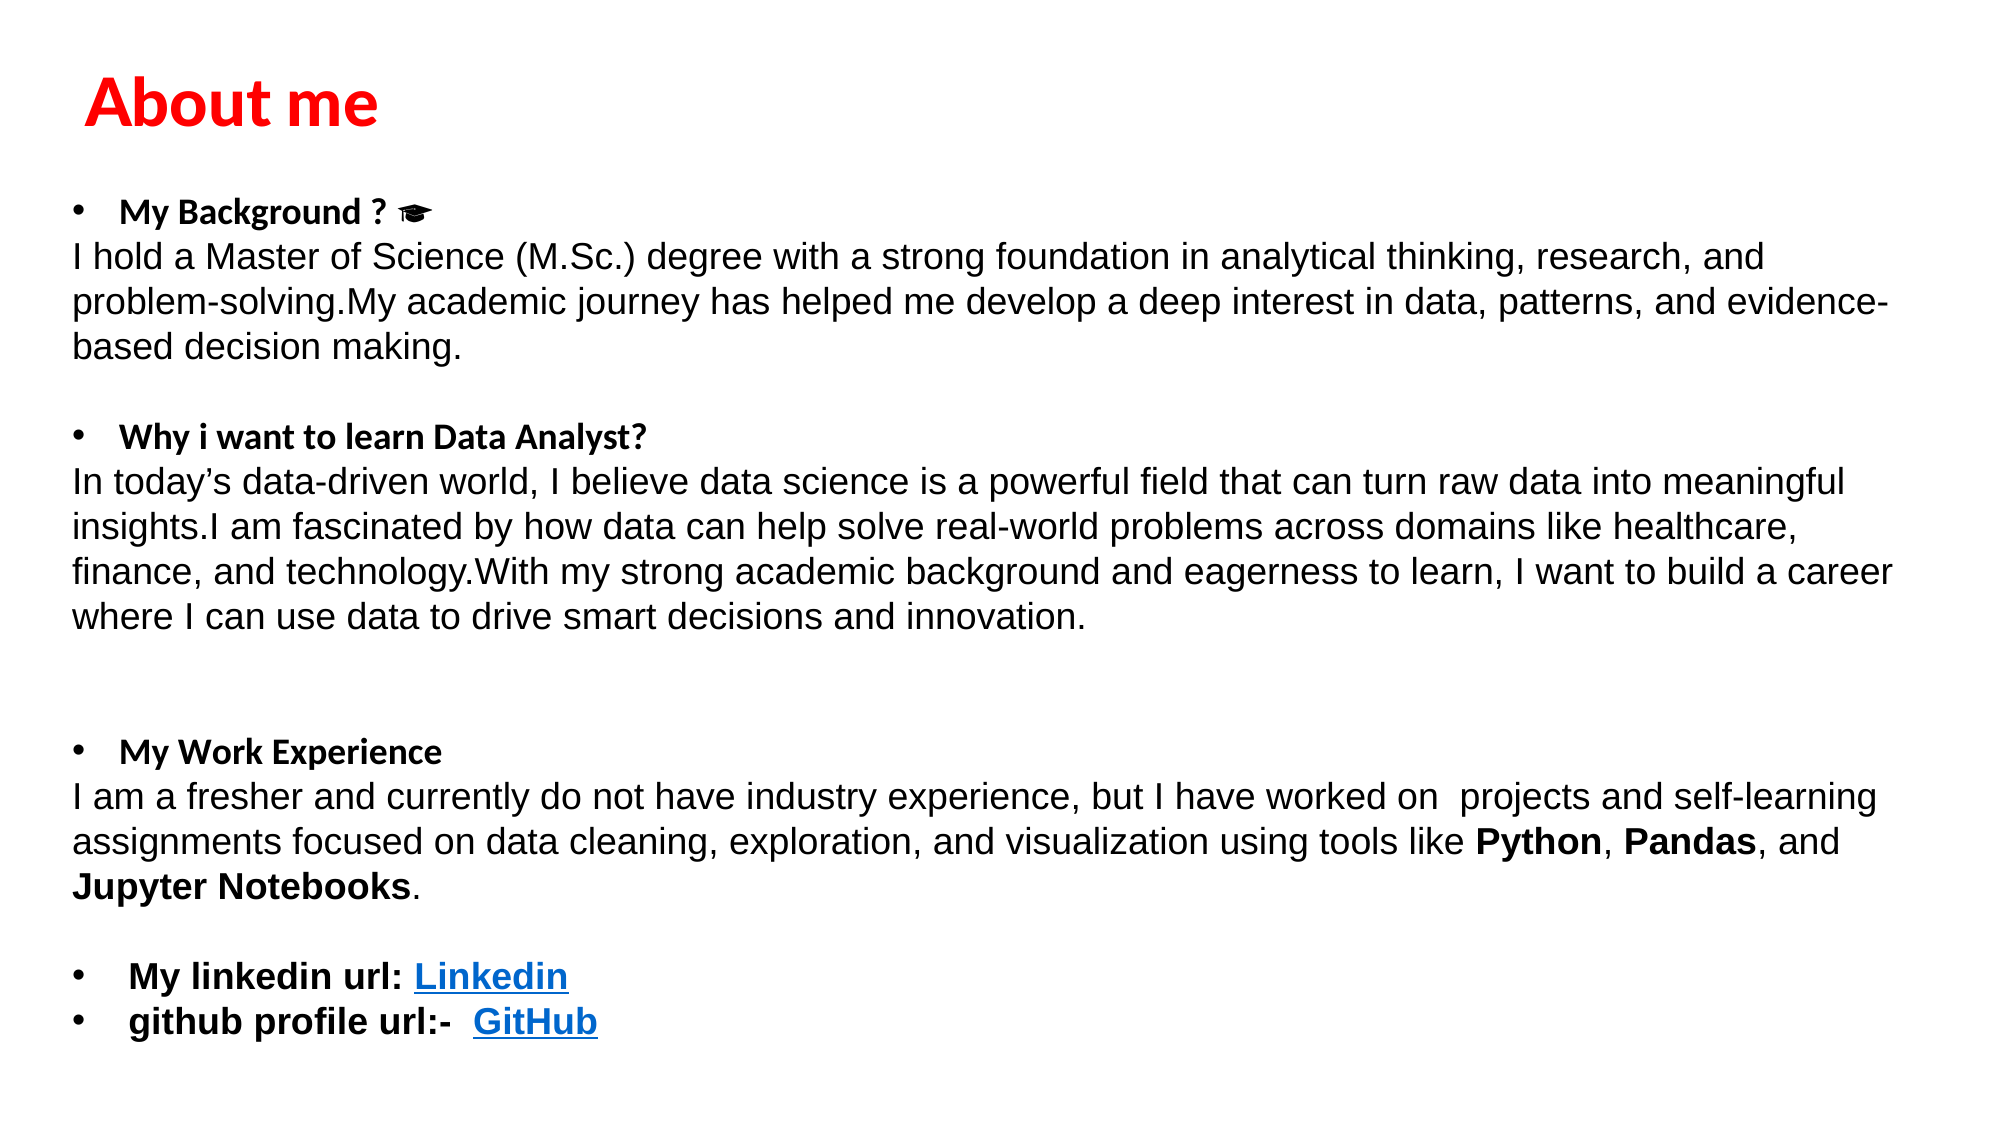

About me
My Background ? 🎓
I hold a Master of Science (M.Sc.) degree with a strong foundation in analytical thinking, research, and problem-solving.My academic journey has helped me develop a deep interest in data, patterns, and evidence-based decision making.

Why i want to learn Data Analyst?
In today’s data-driven world, I believe data science is a powerful field that can turn raw data into meaningful insights.I am fascinated by how data can help solve real-world problems across domains like healthcare, finance, and technology.With my strong academic background and eagerness to learn, I want to build a career where I can use data to drive smart decisions and innovation.

My Work Experience
I am a fresher and currently do not have industry experience, but I have worked on  projects and self-learning assignments focused on data cleaning, exploration, and visualization using tools like Python, Pandas, and Jupyter Notebooks.

My linkedin url: Linkedin
github profile url:-  GitHub